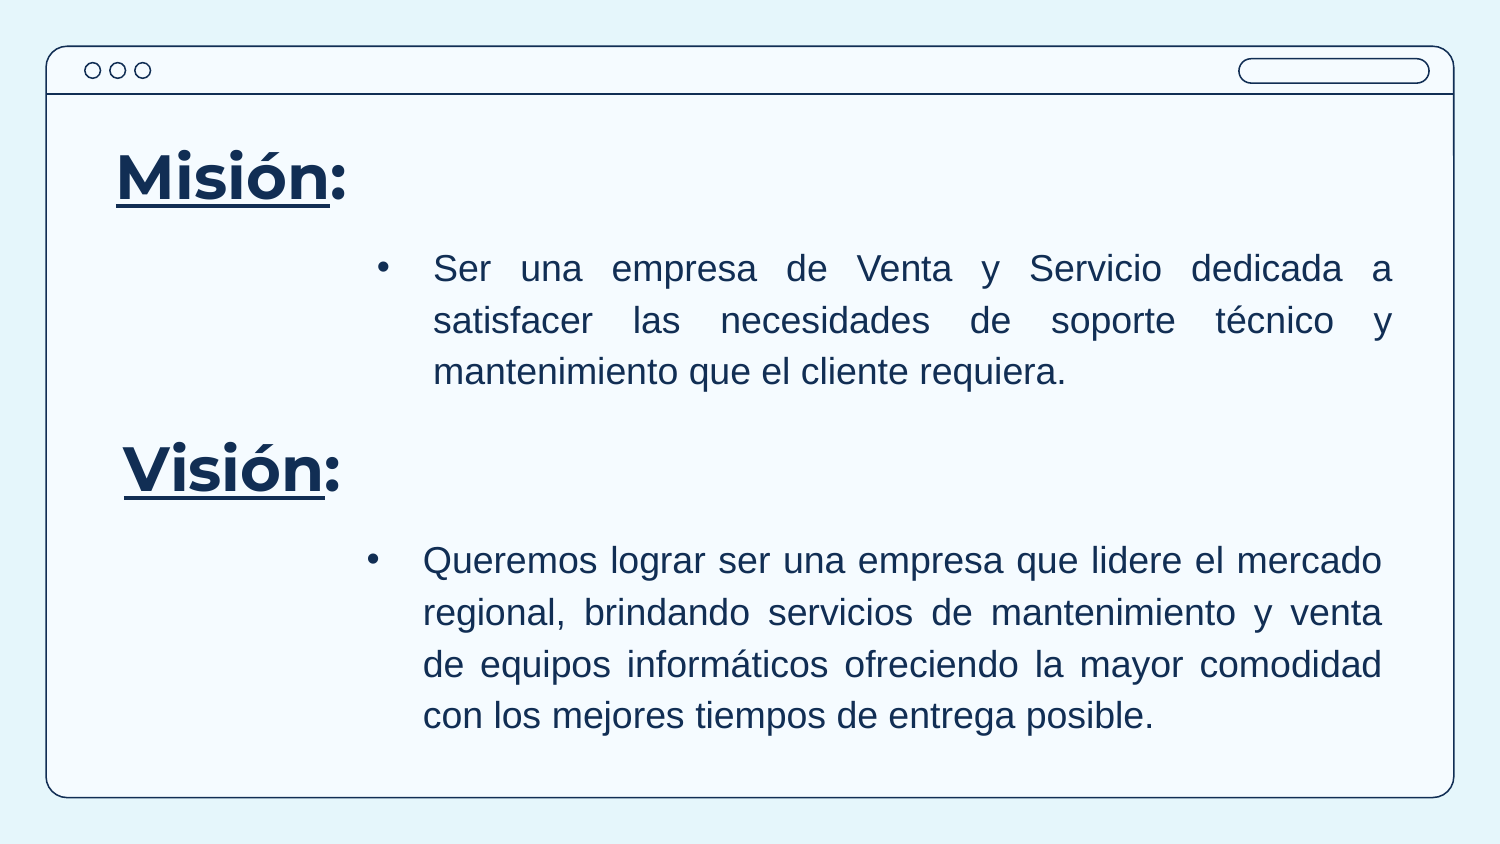

# Misión:
Ser una empresa de Venta y Servicio dedicada a satisfacer las necesidades de soporte técnico y mantenimiento que el cliente requiera.
Visión:
Queremos lograr ser una empresa que lidere el mercado regional, brindando servicios de mantenimiento y venta de equipos informáticos ofreciendo la mayor comodidad con los mejores tiempos de entrega posible.